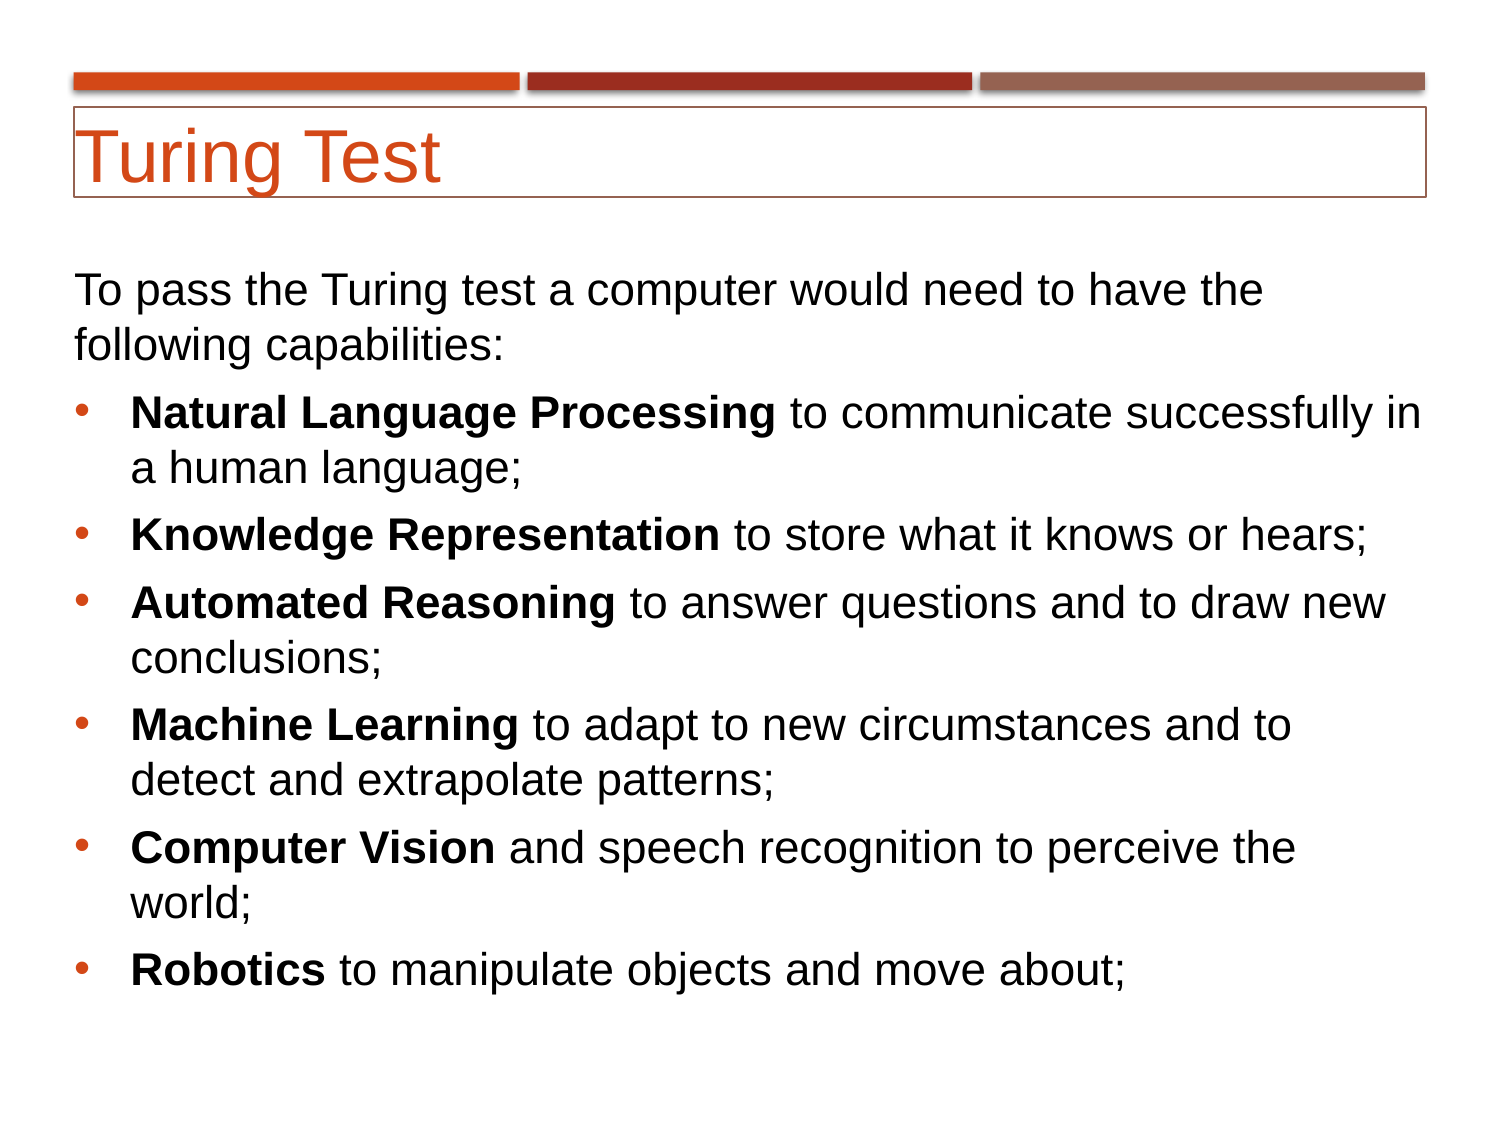

Turing Test
To pass the Turing test a computer would need to have the following capabilities:
Natural Language Processing to communicate successfully in a human language;
Knowledge Representation to store what it knows or hears;
Automated Reasoning to answer questions and to draw new conclusions;
Machine Learning to adapt to new circumstances and to detect and extrapolate patterns;
Computer Vision and speech recognition to perceive the world;
Robotics to manipulate objects and move about;